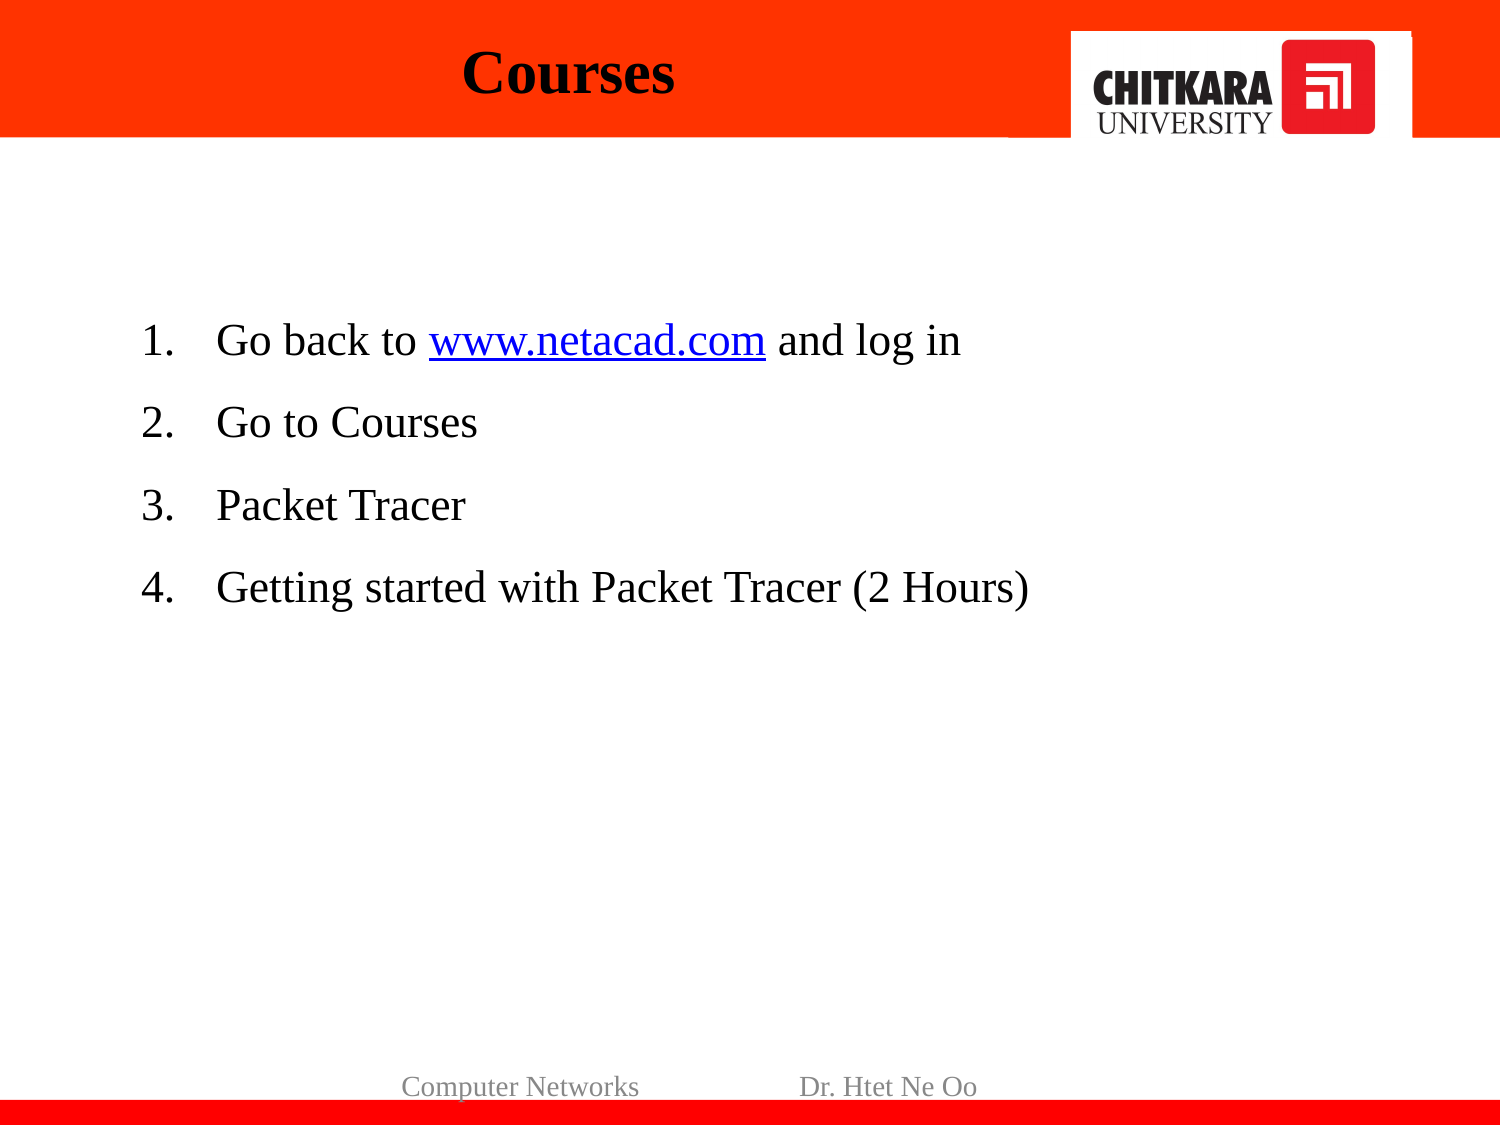

Courses

Go back to www.netacad.com and log in
Go to Courses
Packet Tracer
Getting started with Packet Tracer (2 Hours)

Computer Networks                      Dr. Htet Ne Oo